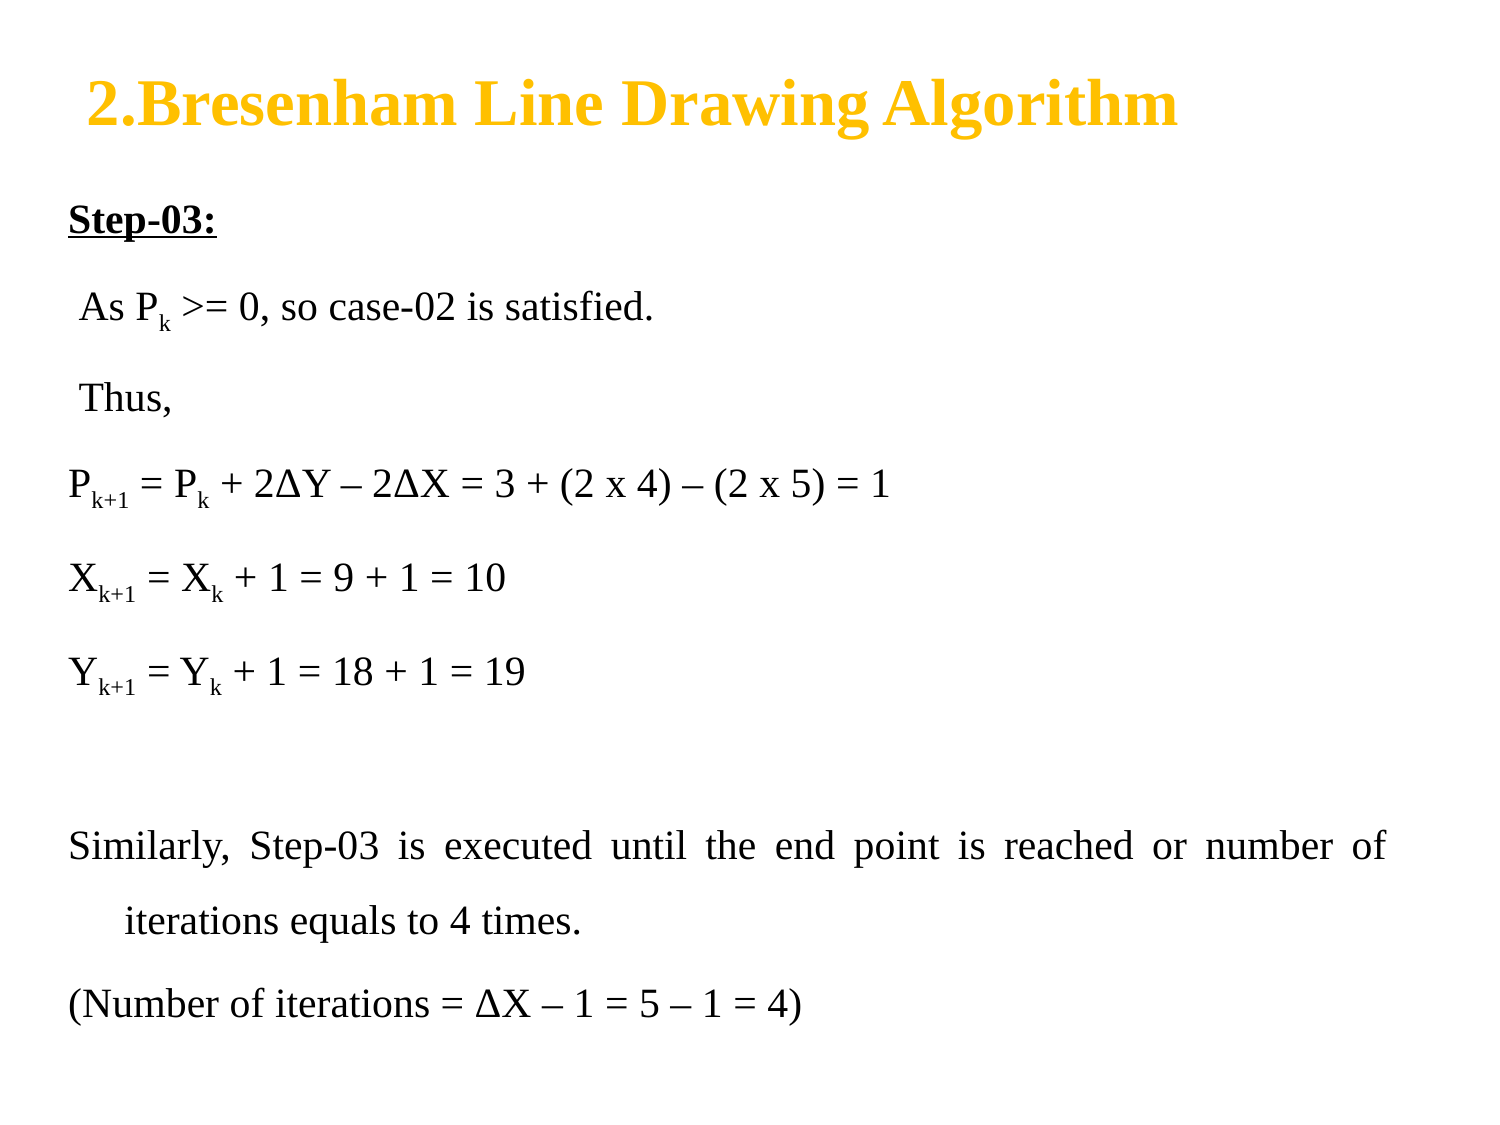

2.Bresenham Line Drawing Algorithm
Step-03:
 As Pk >= 0, so case-02 is satisfied.
 Thus,
Pk+1 = Pk + 2ΔY – 2ΔX = 3 + (2 x 4) – (2 x 5) = 1
Xk+1 = Xk + 1 = 9 + 1 = 10
Yk+1 = Yk + 1 = 18 + 1 = 19

Similarly, Step-03 is executed until the end point is reached or number of iterations equals to 4 times.
(Number of iterations = ΔX – 1 = 5 – 1 = 4)